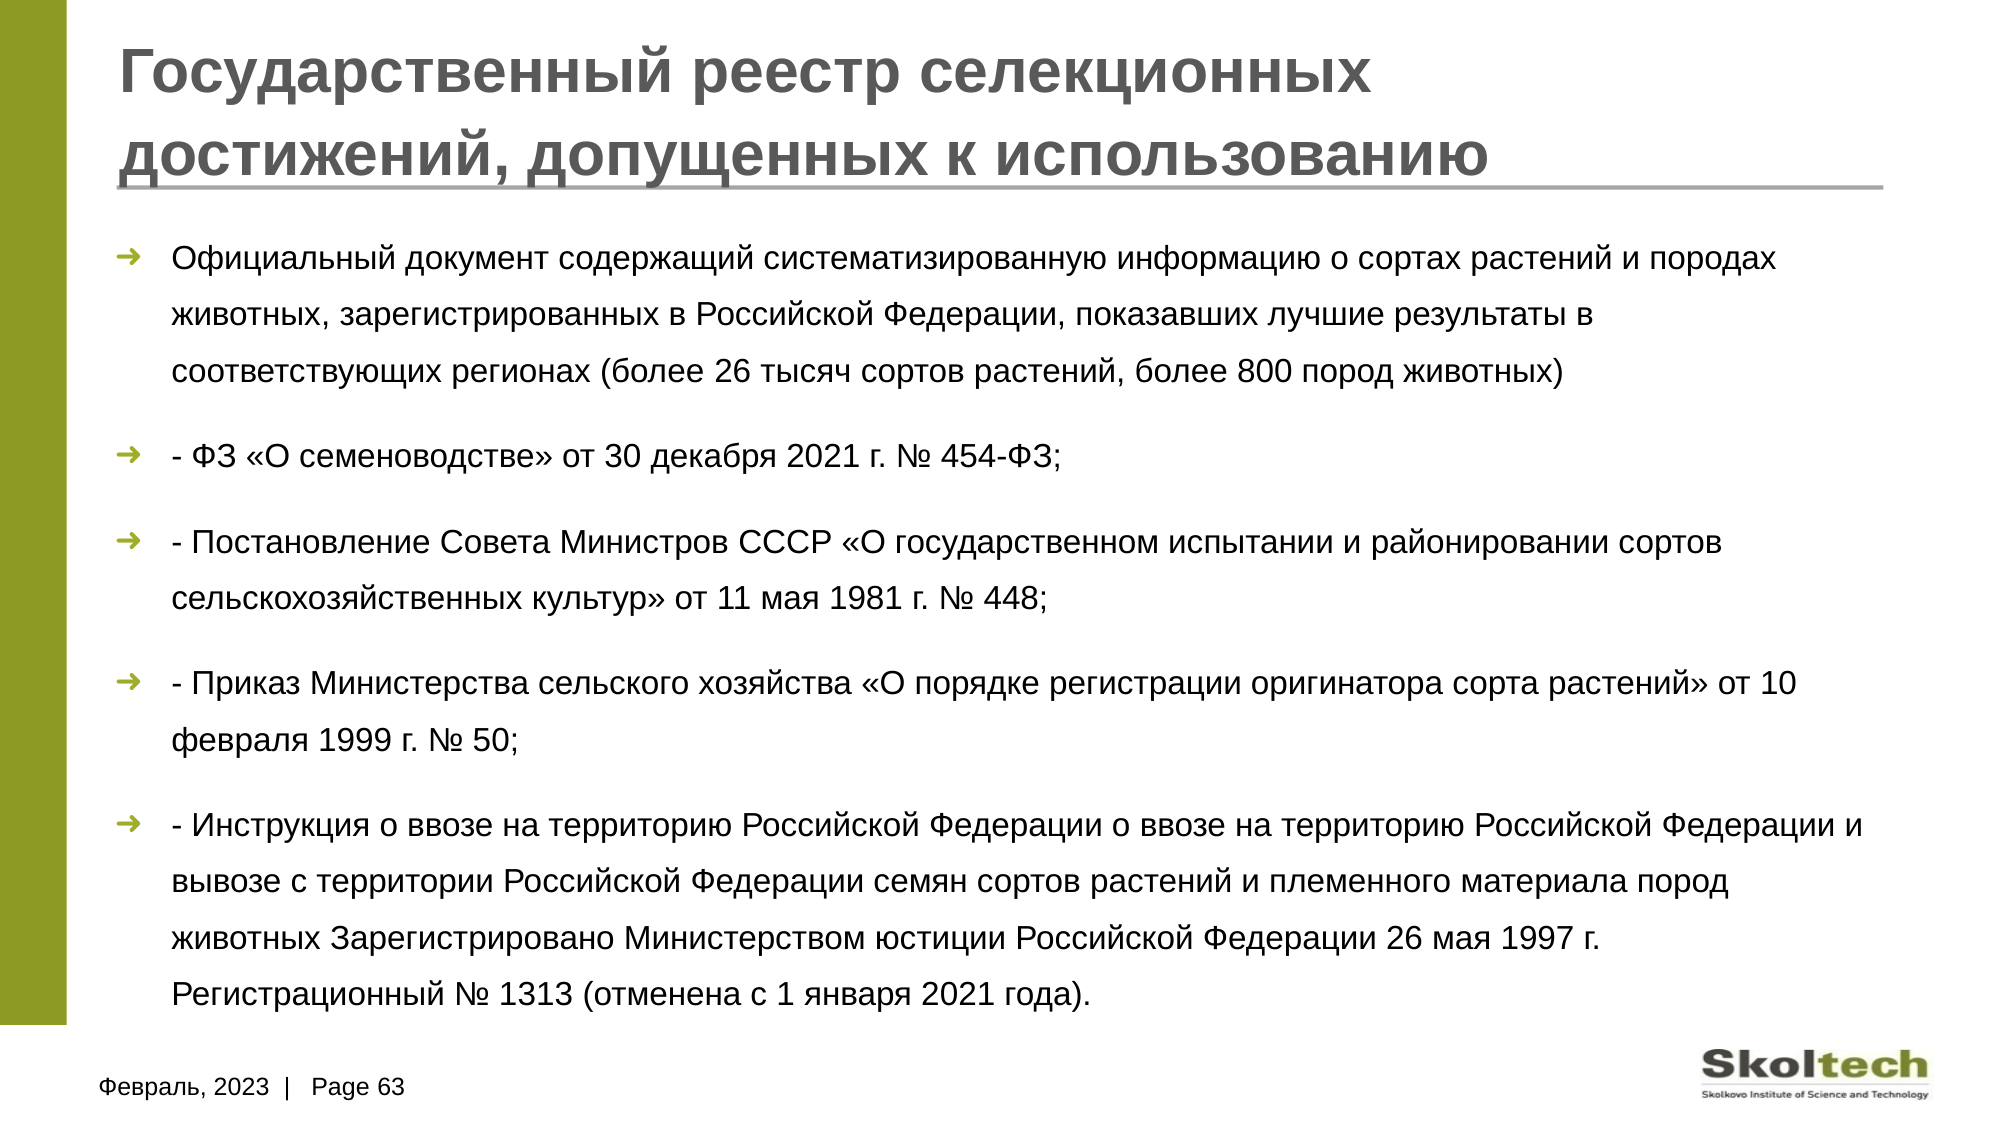

# Государственный реестр селекционных достижений, допущенных к использованию
Официальный документ содержащий систематизированную информацию о сортах растений и породах животных, зарегистрированных в Российской Федерации, показавших лучшие результаты в соответствующих регионах (более 26 тысяч сортов растений, более 800 пород животных)
- ФЗ «О семеноводстве» от 30 декабря 2021 г. № 454-ФЗ;
- Постановление Совета Министров СССР «О государственном испытании и районировании сортов сельскохозяйственных культур» от 11 мая 1981 г. № 448;
- Приказ Министерства сельского хозяйства «О порядке регистрации оригинатора сорта растений» от 10 февраля 1999 г. № 50;
- Инструкция о ввозе на территорию Российской Федерации о ввозе на территорию Российской Федерации и вывозе с территории Российской Федерации семян сортов растений и племенного материала пород животных Зарегистрировано Министерством юстиции Российской Федерации 26 мая 1997 г. Регистрационный № 1313 (отменена с 1 января 2021 года).

Февраль, 2023  |   Page 63